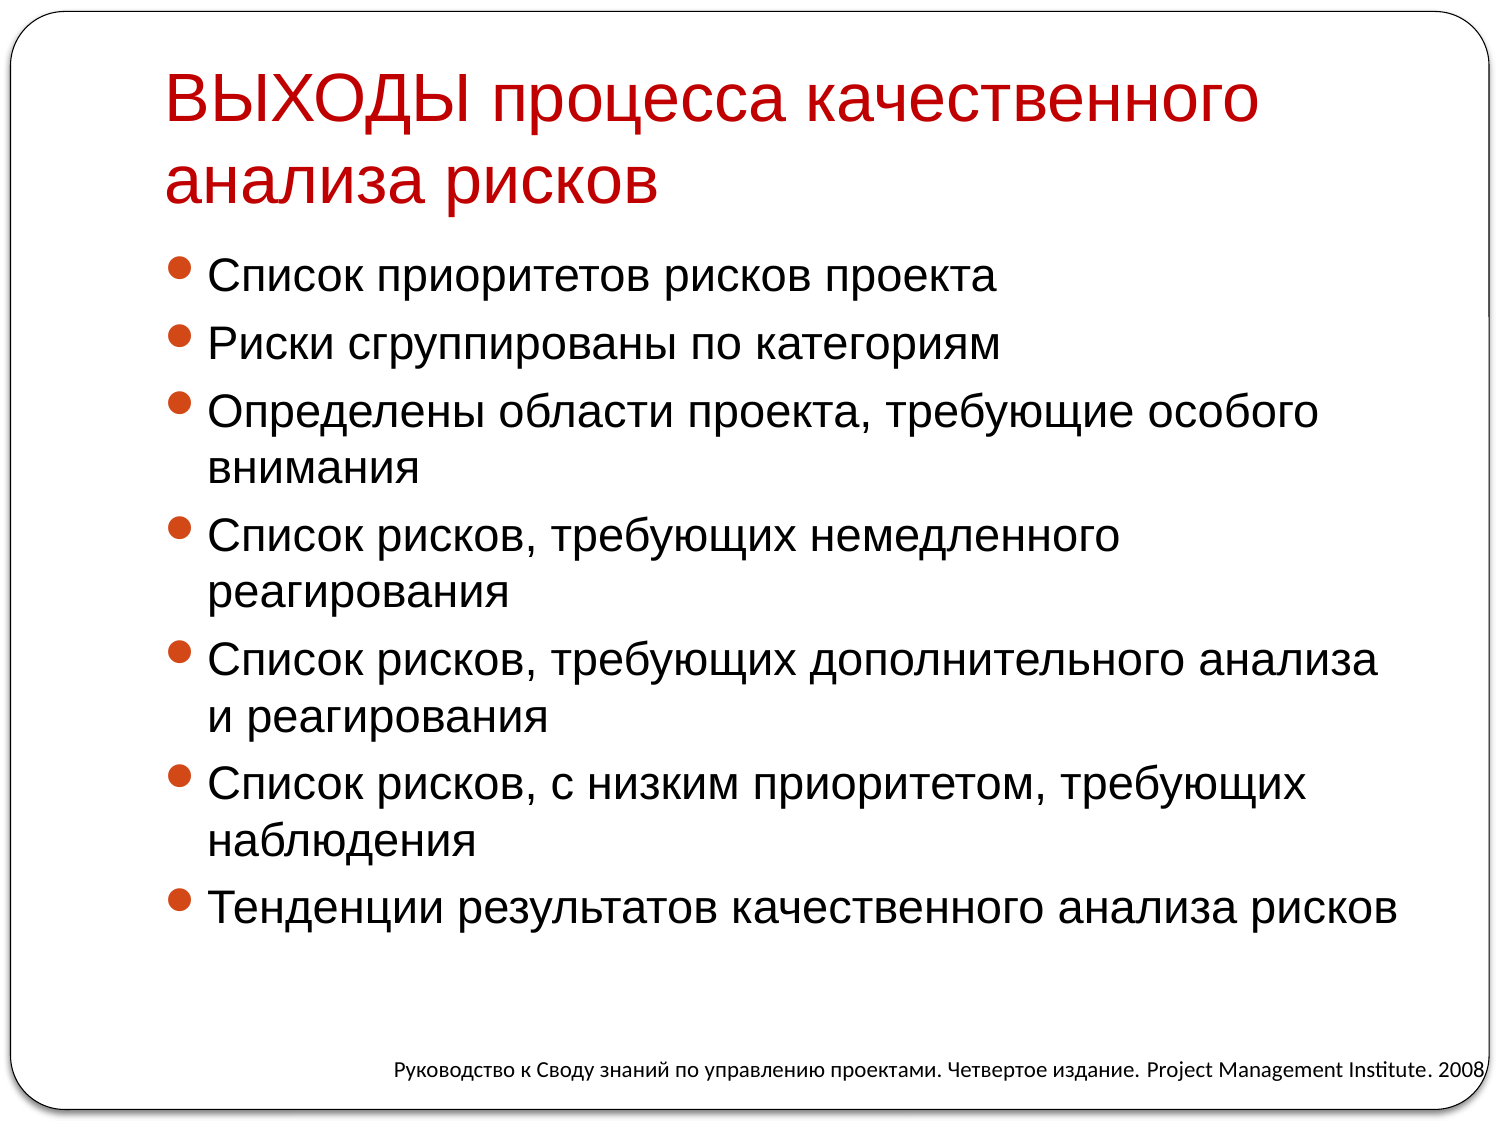

# ВЫХОДЫ процесса качественного анализа рисков
Список приоритетов рисков проекта
Риски сгруппированы по категориям
Определены области проекта, требующие особого внимания
Список рисков, требующих немедленного реагирования
Список рисков, требующих дополнительного анализа и реагирования
Список рисков, с низким приоритетом, требующих наблюдения
Тенденции результатов качественного анализа рисков

Руководство к Своду знаний по управлению проектами. Четвертое издание. Project Management Institute. 2008